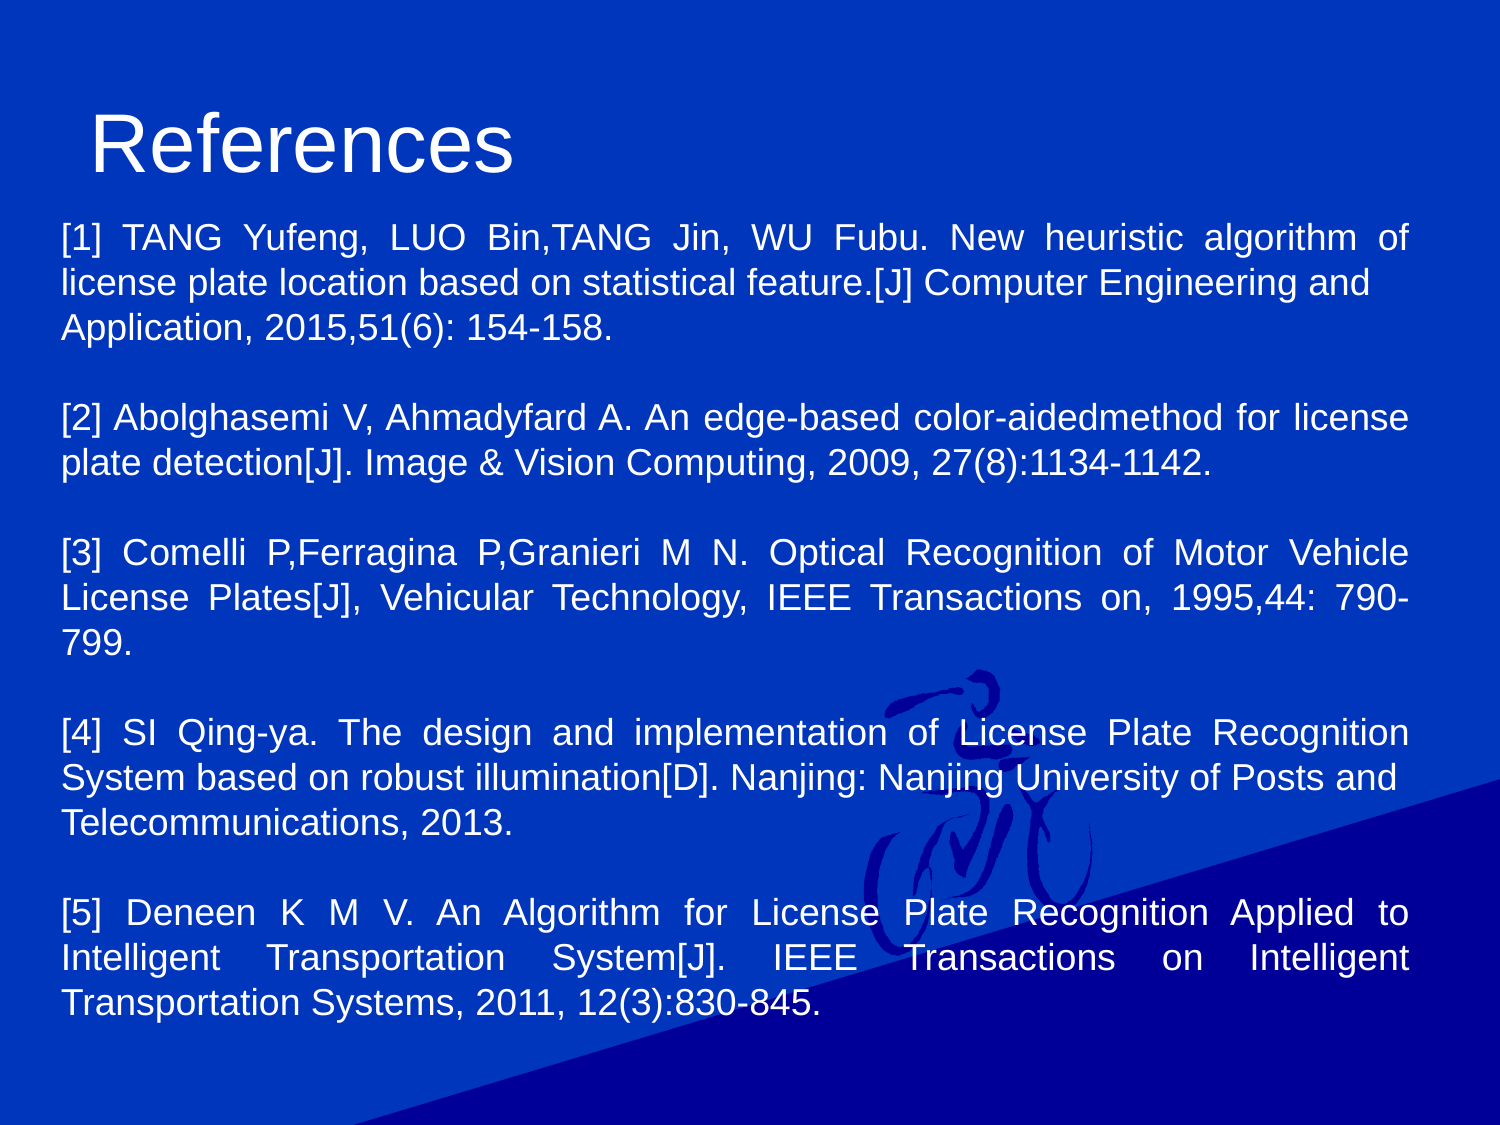

References
[1] TANG Yufeng, LUO Bin,TANG Jin, WU Fubu. New heuristic algorithm of license plate location based on statistical feature.[J] Computer Engineering and
Application, 2015,51(6): 154-158.

[2] Abolghasemi V, Ahmadyfard A. An edge-based color-aidedmethod for license plate detection[J]. Image & Vision Computing, 2009, 27(8):1134-1142.

[3] Comelli P,Ferragina P,Granieri M N. Optical Recognition of Motor Vehicle License Plates[J], Vehicular Technology, IEEE Transactions on, 1995,44: 790-799.

[4] SI Qing-ya. The design and implementation of License Plate Recognition System based on robust illumination[D]. Nanjing: Nanjing University of Posts and
Telecommunications, 2013.

[5] Deneen K M V. An Algorithm for License Plate Recognition Applied to Intelligent Transportation System[J]. IEEE Transactions on Intelligent Transportation Systems, 2011, 12(3):830-845.
25